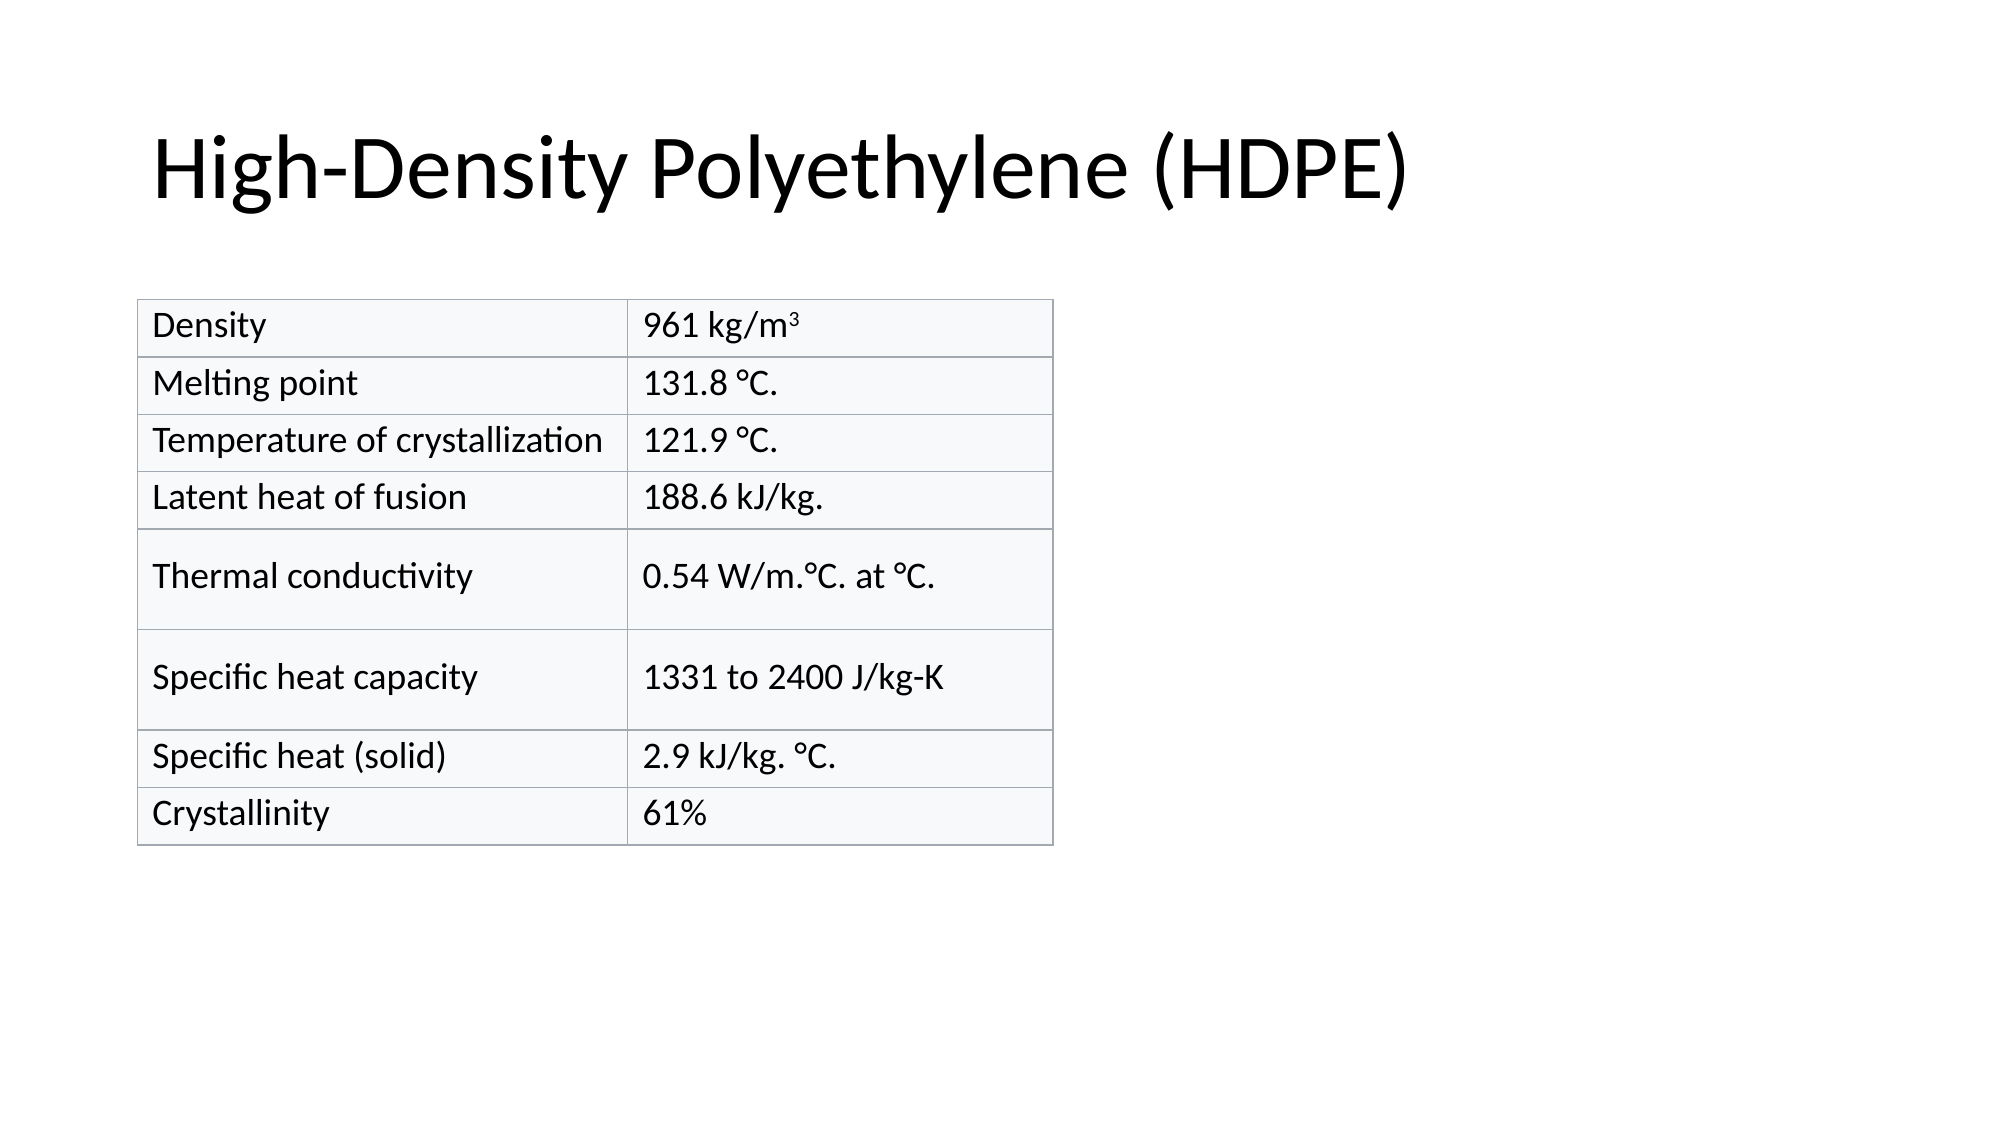

# High-Density Polyethylene (HDPE)
| Density | 961 kg/m3 |
| --- | --- |
| Melting point | 131.8 °C. |
| Temperature of crystallization | 121.9 °C. |
| Latent heat of fusion | 188.6 kJ/kg. |
| Thermal conductivity | 0.54 W/m.°C. at °C. |
| Specific heat capacity | 1331 to 2400 J/kg-K |
| Specific heat (solid) | 2.9 kJ/kg. °C. |
| Crystallinity | 61% |